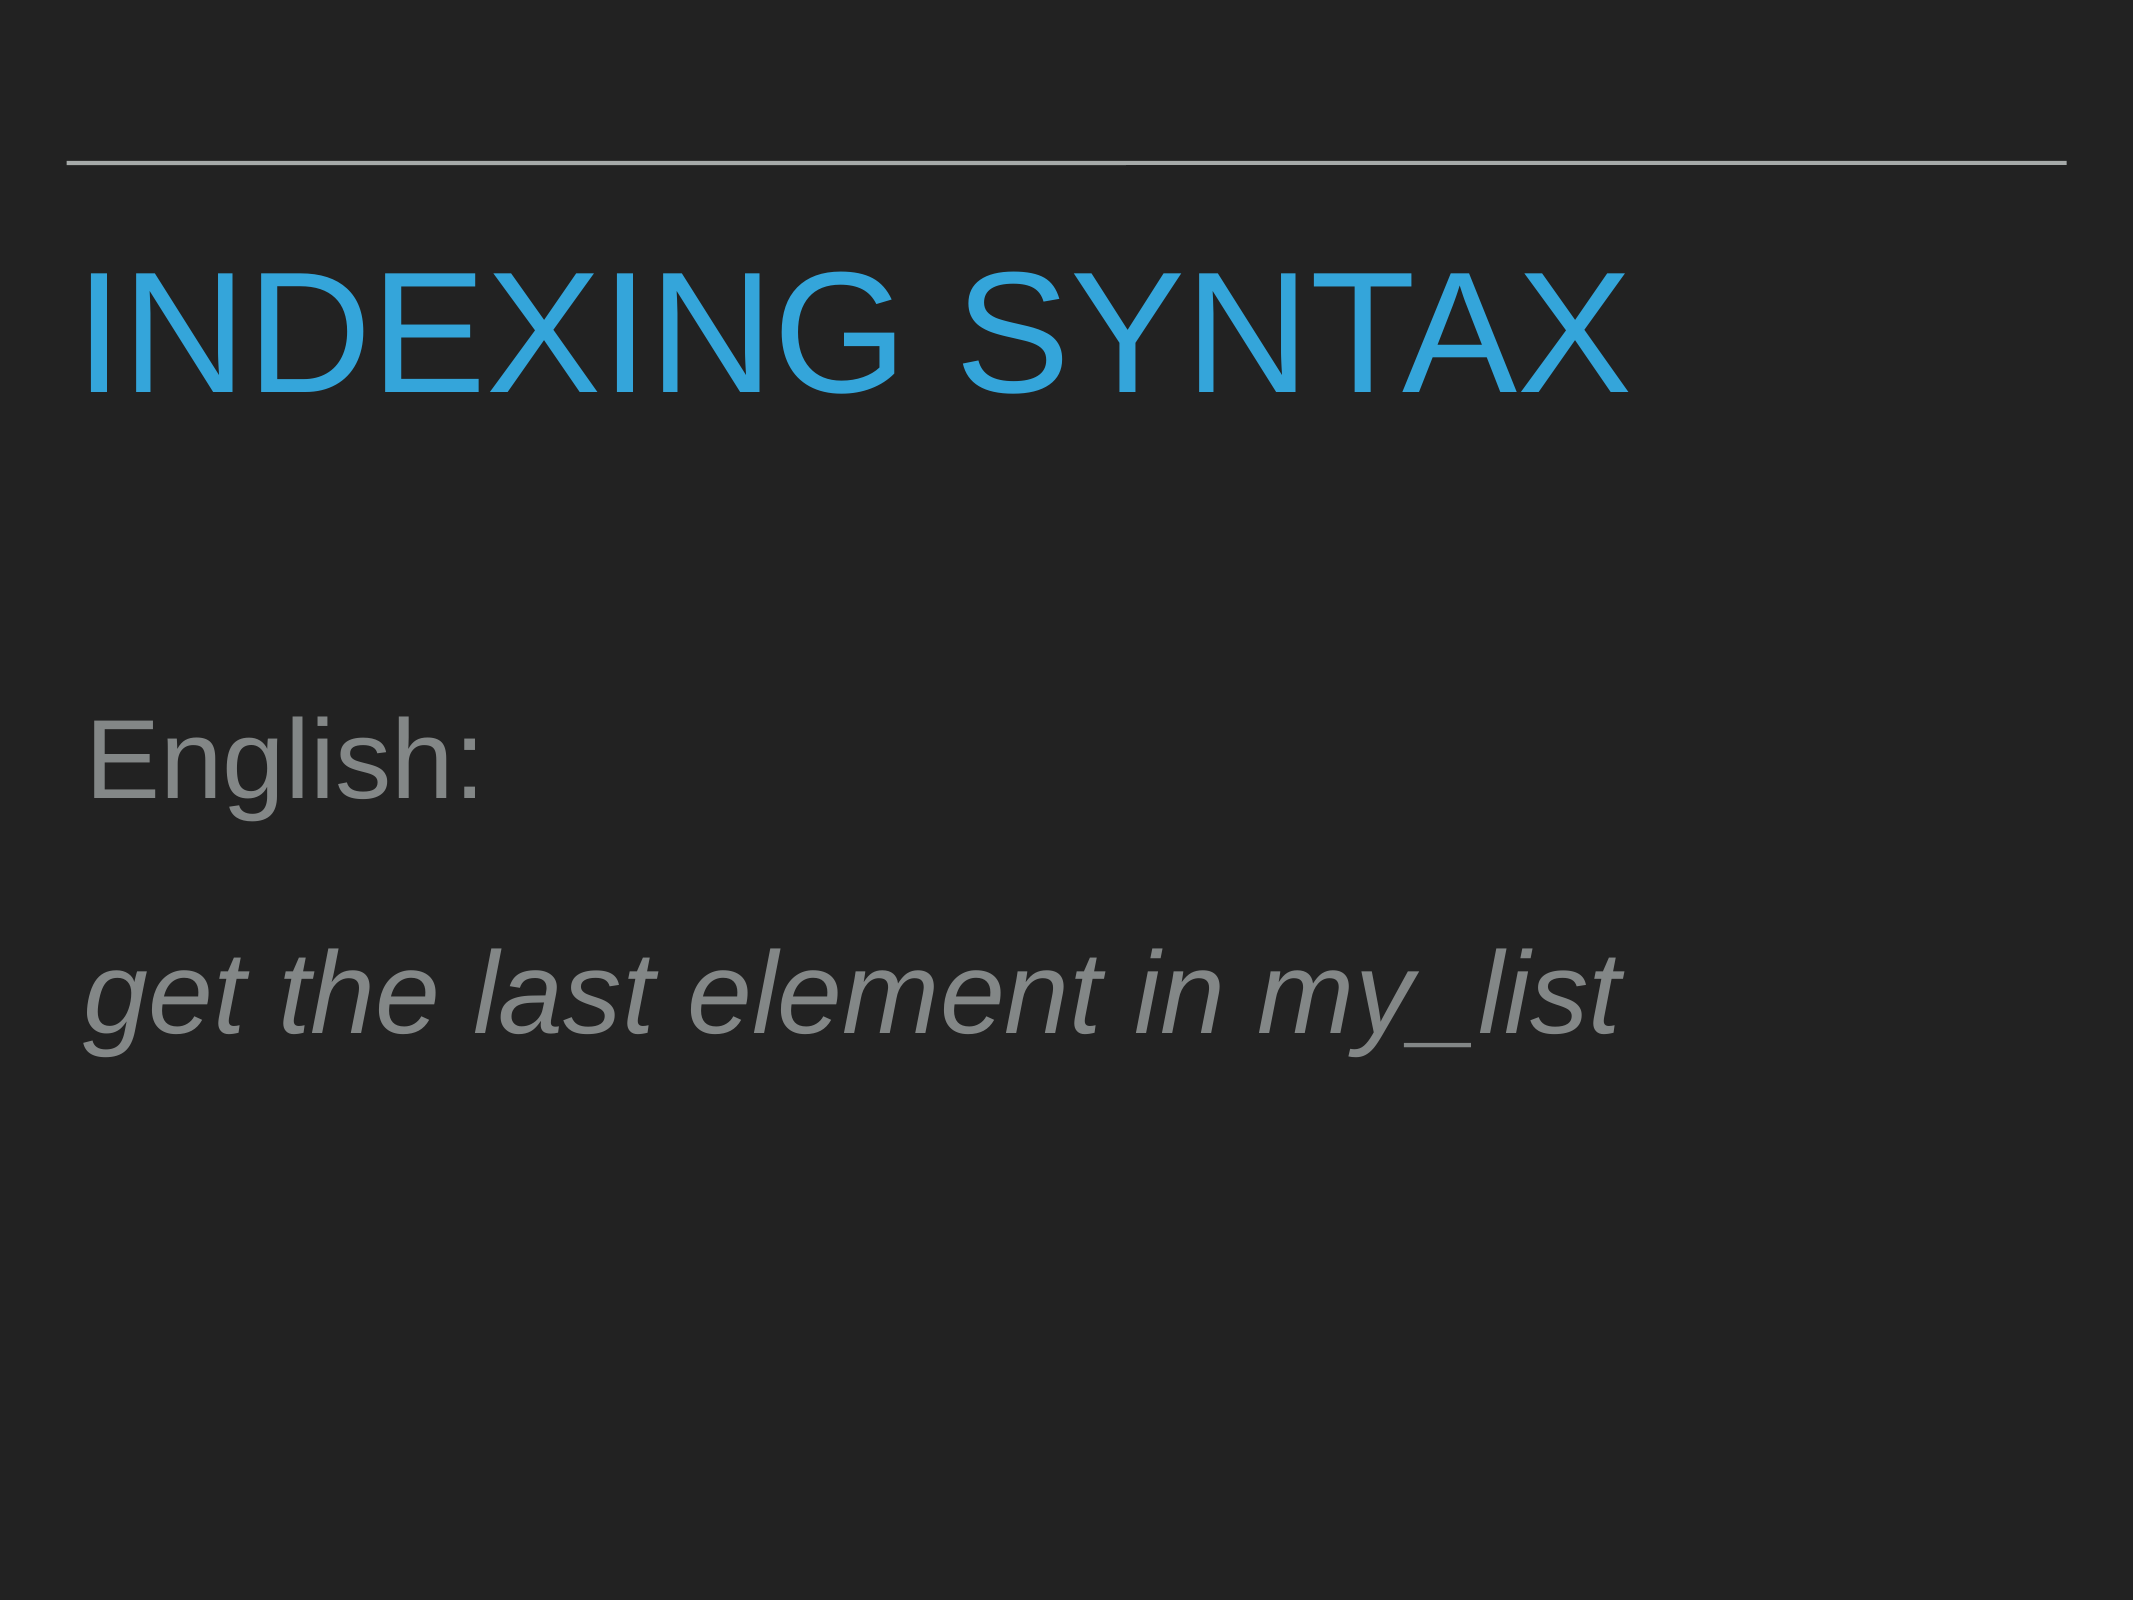

# Indexing Syntax
English:
get the last element in my_list